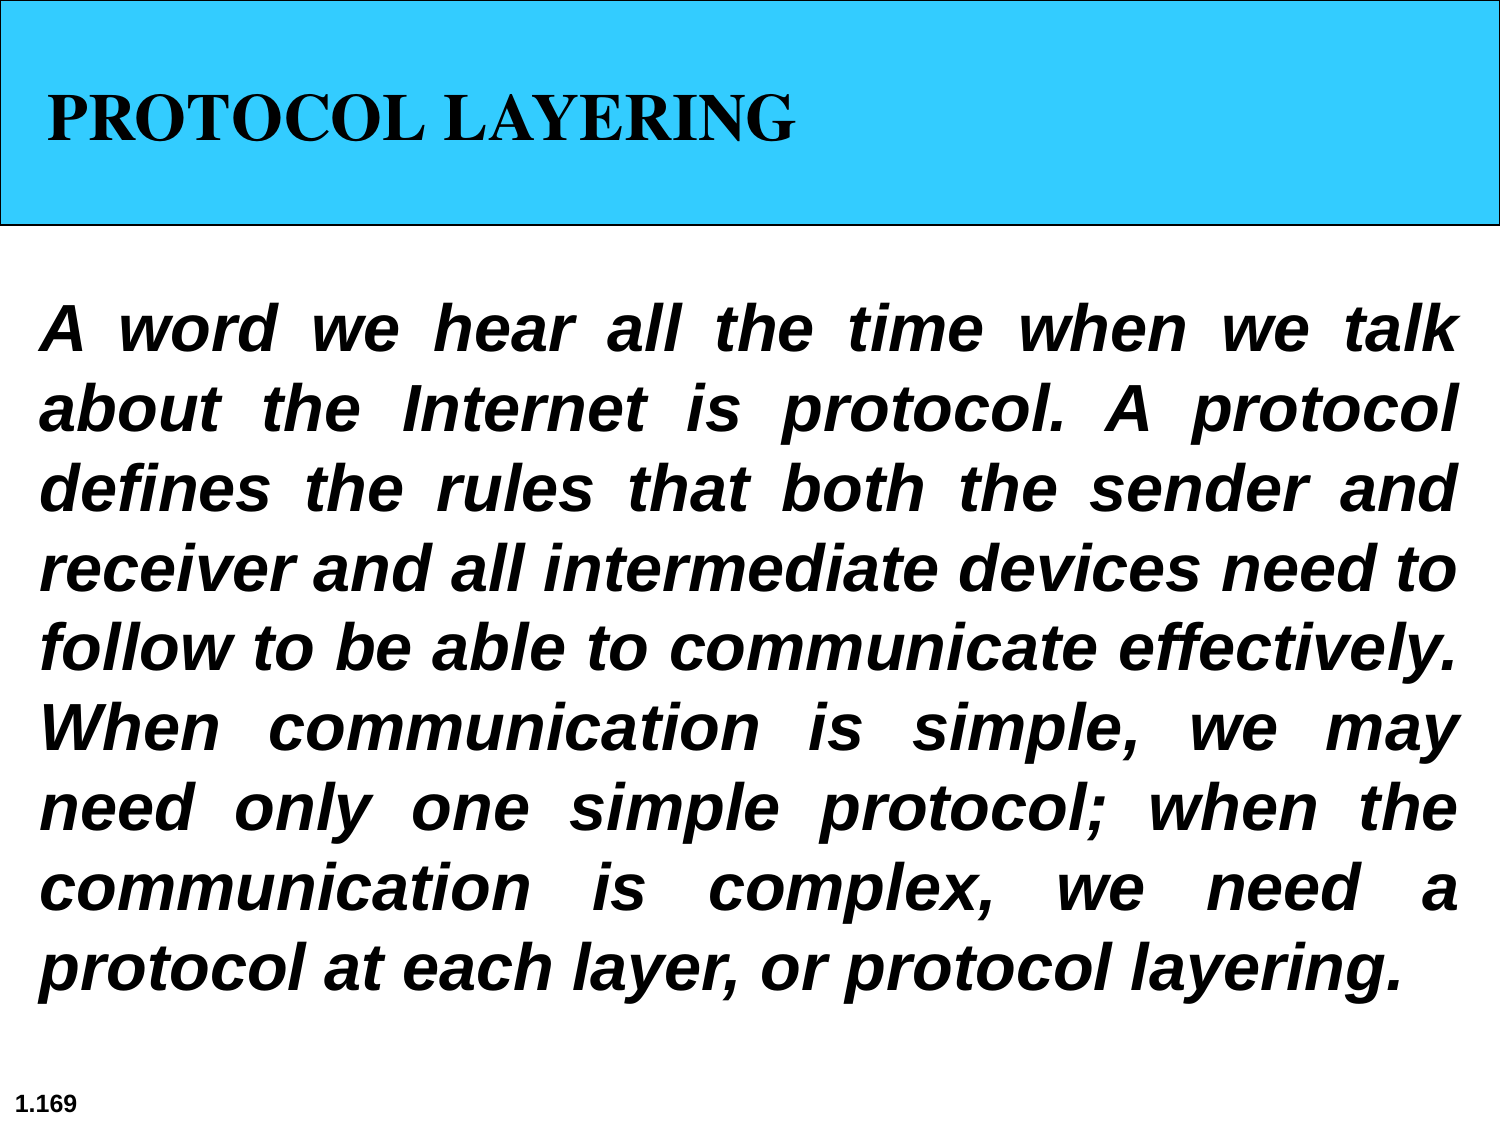

PROTOCOL LAYERING

A word we hear all the time when we talk about the Internet is protocol. A protocol defines the rules that both the sender and receiver and all intermediate devices need to follow to be able to communicate effectively. When communication is simple, we may need only one simple protocol; when the communication is complex, we need a protocol at each layer, or protocol layering.
1.169